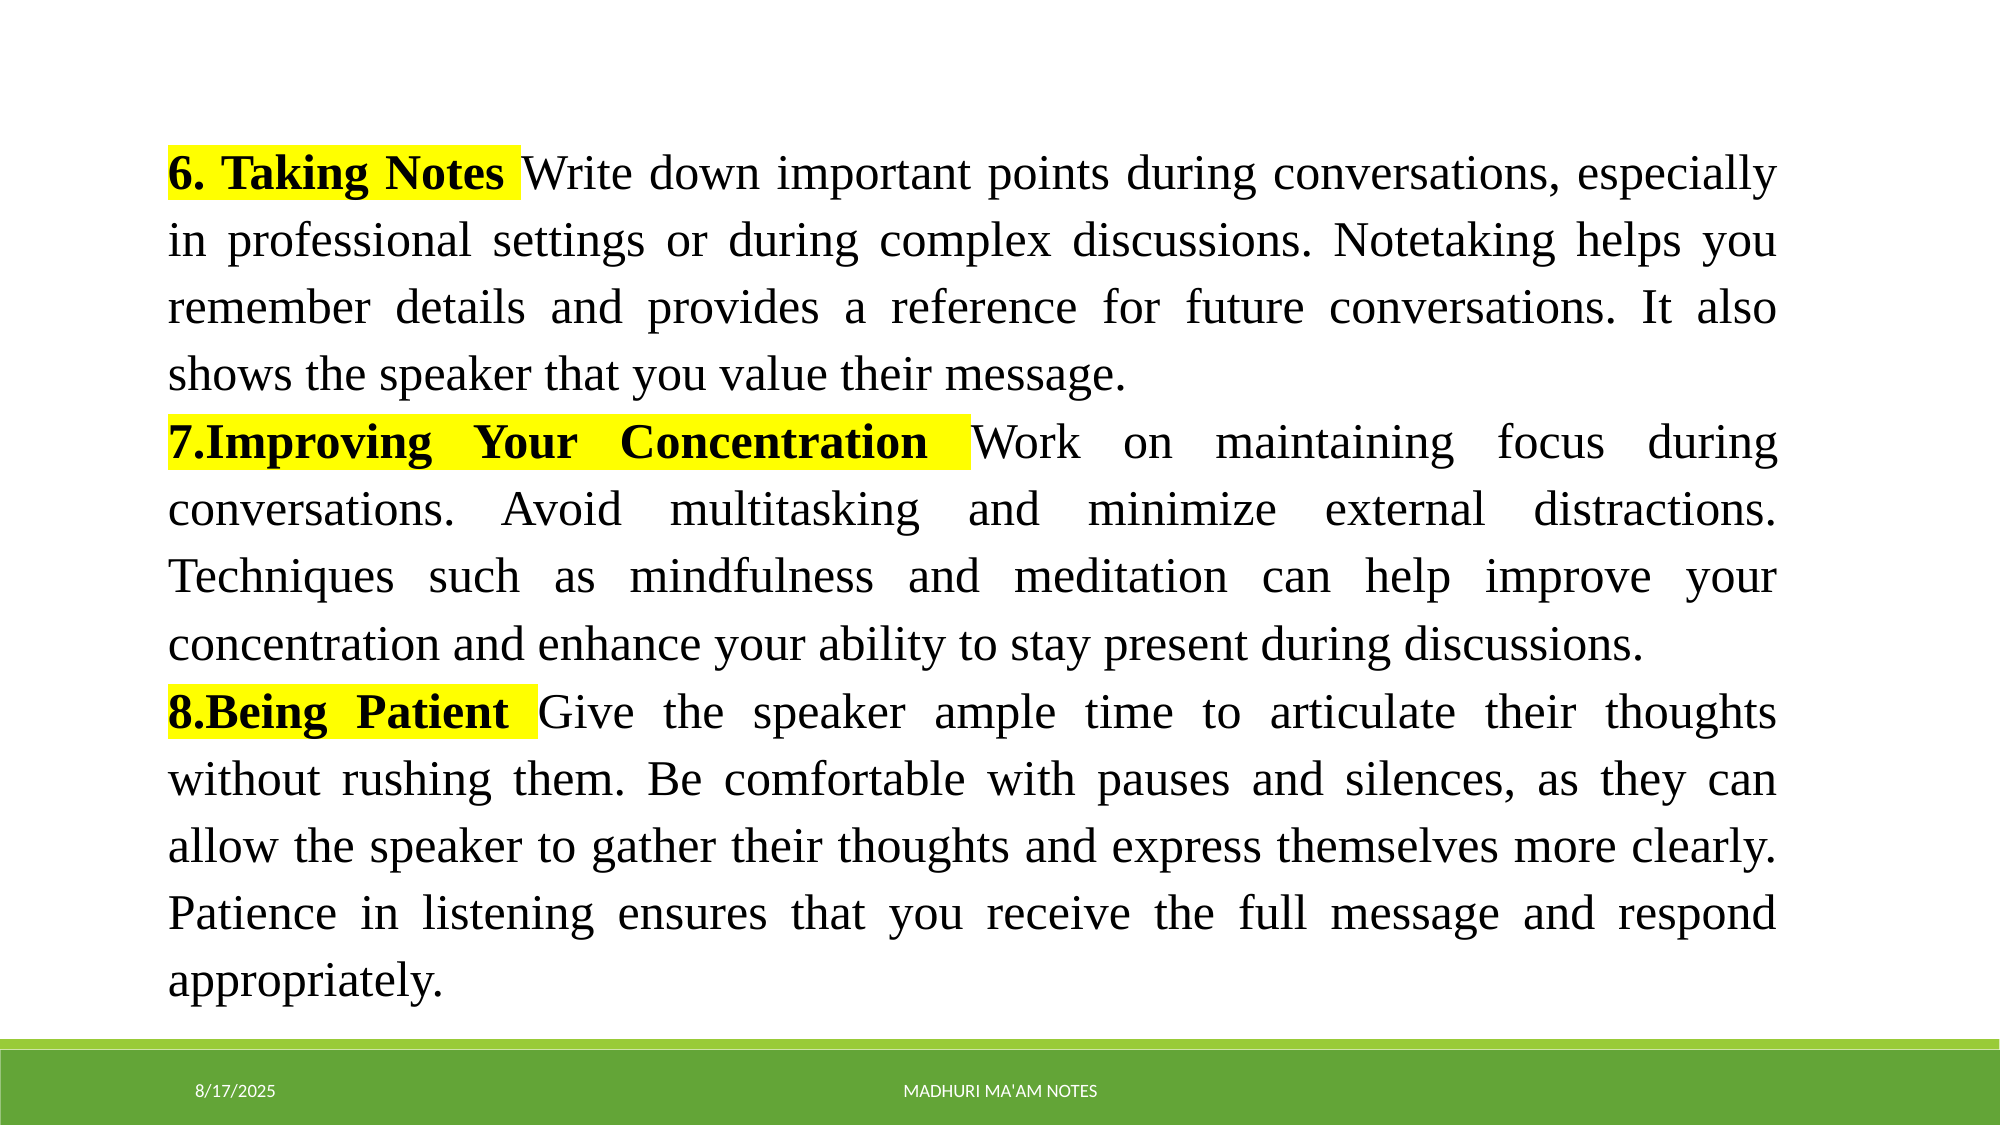

6. Taking Notes Write down important points during conversations, especially in professional settings or during complex discussions. Notetaking helps you remember details and provides a reference for future conversations. It also shows the speaker that you value their message.
7.Improving Your Concentration Work on maintaining focus during conversations. Avoid multitasking and minimize external distractions. Techniques such as mindfulness and meditation can help improve your concentration and enhance your ability to stay present during discussions.
8.Being Patient Give the speaker ample time to articulate their thoughts without rushing them. Be comfortable with pauses and silences, as they can allow the speaker to gather their thoughts and express themselves more clearly. Patience in listening ensures that you receive the full message and respond appropriately.
8/17/2025
Madhuri Ma'am Notes